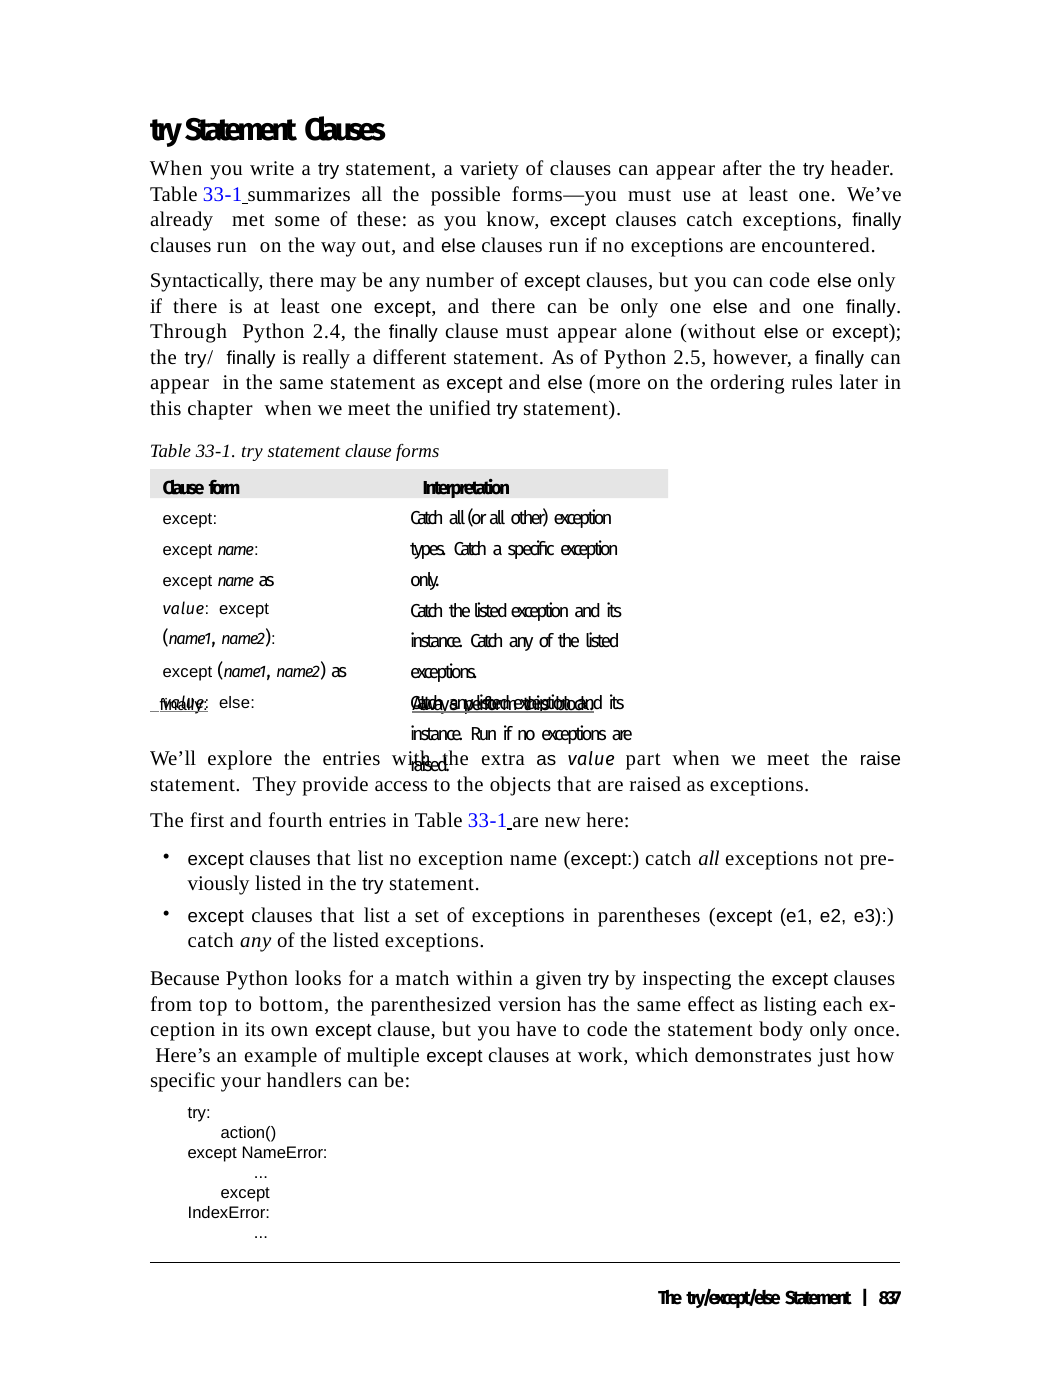

try Statement Clauses
When you write a try statement, a variety of clauses can appear after the try header.  Table 33-1 summarizes all the possible forms—you must use at least one. We’ve already  met some of these: as you know, except clauses catch exceptions, finally clauses run  on the way out, and else clauses run if no exceptions are encountered.
Syntactically, there may be any number of except clauses, but you can code else only  if there is at least one except, and there can be only one else and one finally. Through  Python 2.4, the finally clause must appear alone (without else or except); the try/  finally is really a different statement. As of Python 2.5, however, a finally can appear  in the same statement as except and else (more on the ordering rules later in this chapter  when we meet the unified try statement).
Table 33-1. try statement clause forms
Clause form	Interpretation
except:
except name:
except name as value:  except (name1, name2):
except (name1, name2) as value:  else:
Catch all (or all other) exception types.  Catch a specific exception only.
Catch the listed exception and its instance.  Catch any of the listed exceptions.
Catch any listed exception and its instance.  Run if no exceptions are raised.
  finally:	Always perform this block.

We’ll explore the entries with the extra as value part when we meet the raise statement.  They provide access to the objects that are raised as exceptions.
The first and fourth entries in Table 33-1 are new here:
except clauses that list no exception name (except:) catch all exceptions not pre-  viously listed in the try statement.
except clauses that list a set of exceptions in parentheses (except (e1, e2, e3):)  catch any of the listed exceptions.
Because Python looks for a match within a given try by inspecting the except clauses  from top to bottom, the parenthesized version has the same effect as listing each ex-  ception in its own except clause, but you have to code the statement body only once.  Here’s an example of multiple except clauses at work, which demonstrates just how  specific your handlers can be:
try:
action()  except NameError:
...
except IndexError:
...

The try/except/else Statement  |  837